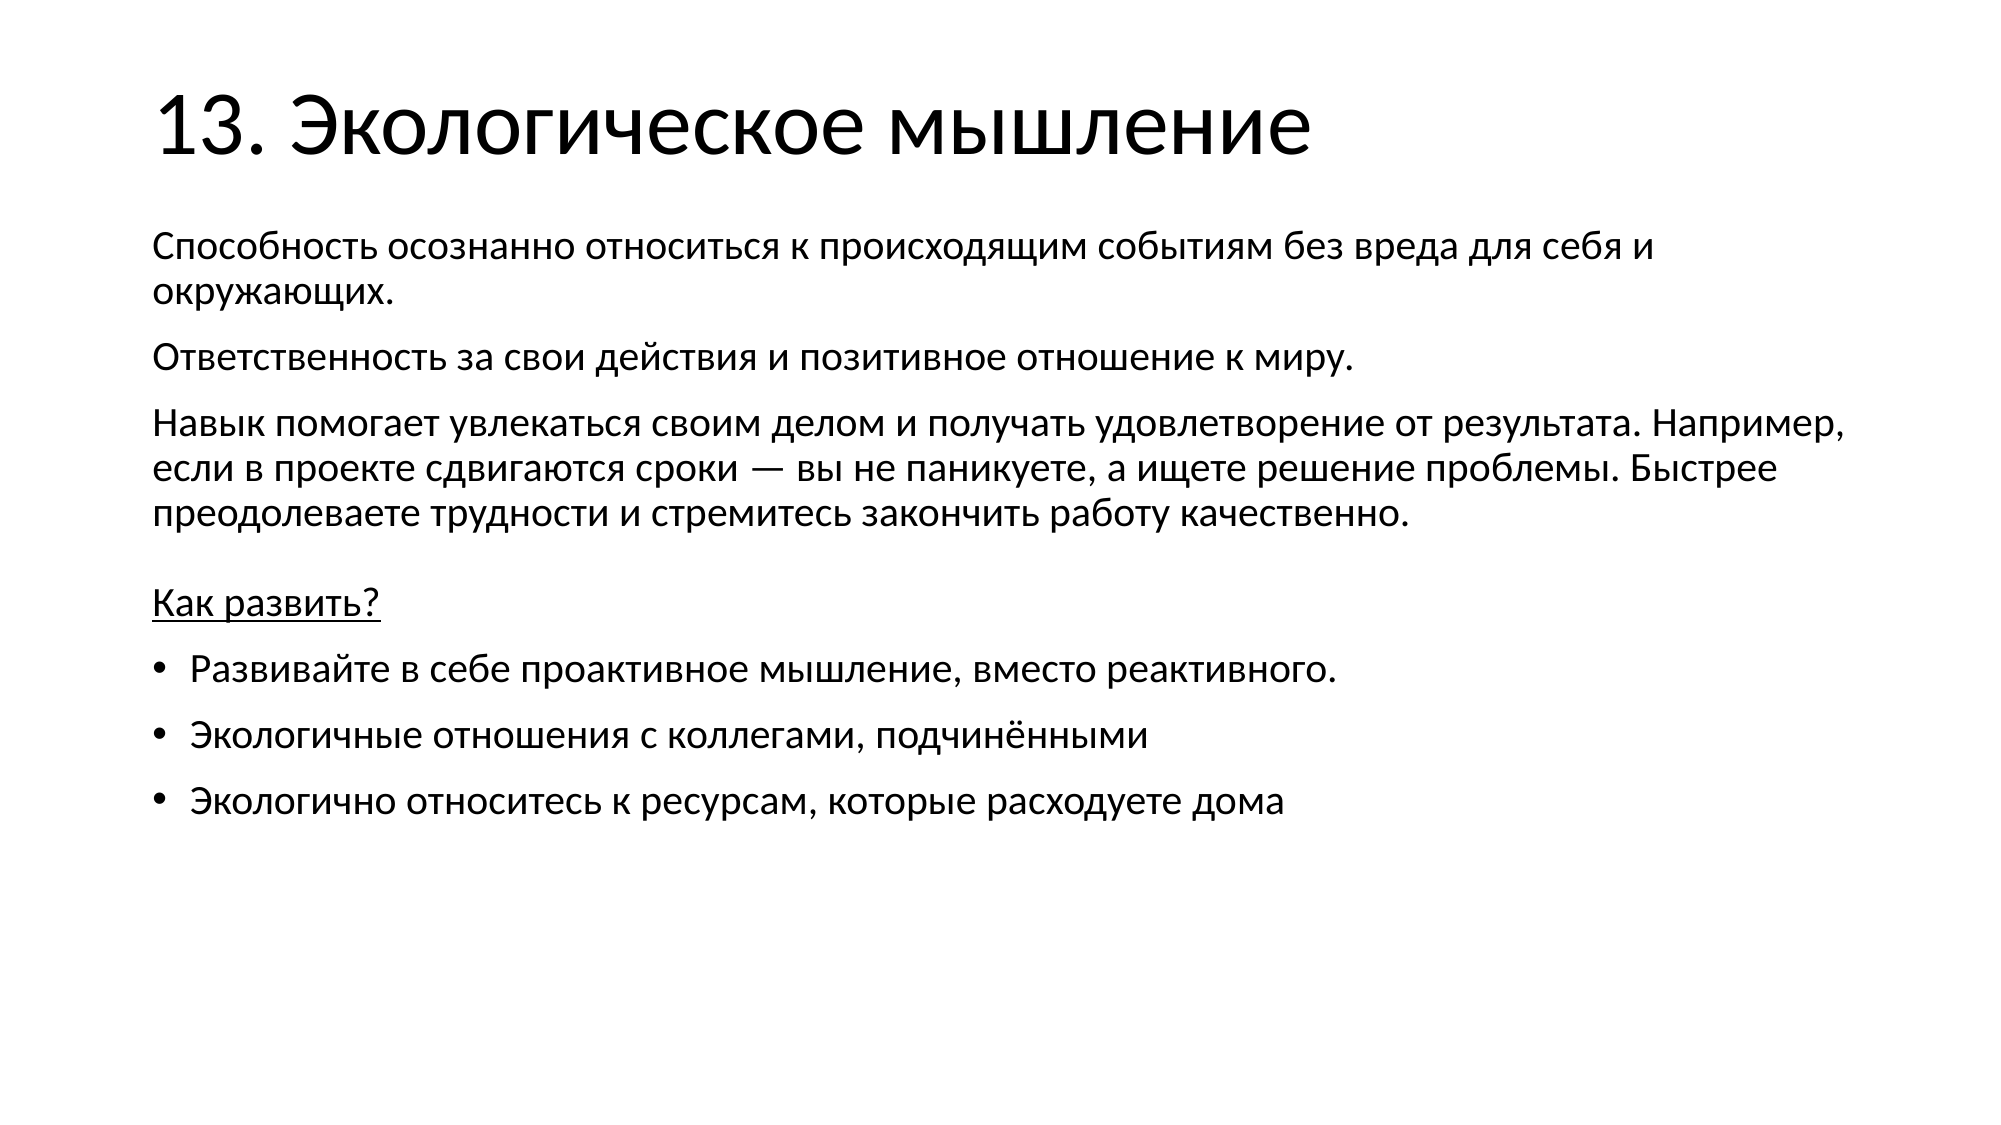

# 13. Экологическое мышление
Способность осознанно относиться к происходящим событиям без вреда для себя и окружающих.
Ответственность за свои действия и позитивное отношение к миру.
Навык помогает увлекаться своим делом и получать удовлетворение от результата. Например, если в проекте сдвигаются сроки — вы не паникуете, а ищете решение проблемы. Быстрее преодолеваете трудности и стремитесь закончить работу качественно.
Как развить?
Развивайте в себе проактивное мышление, вместо реактивного.
Экологичные отношения с коллегами, подчинёнными
Экологично относитесь к ресурсам, которые расходуете дома